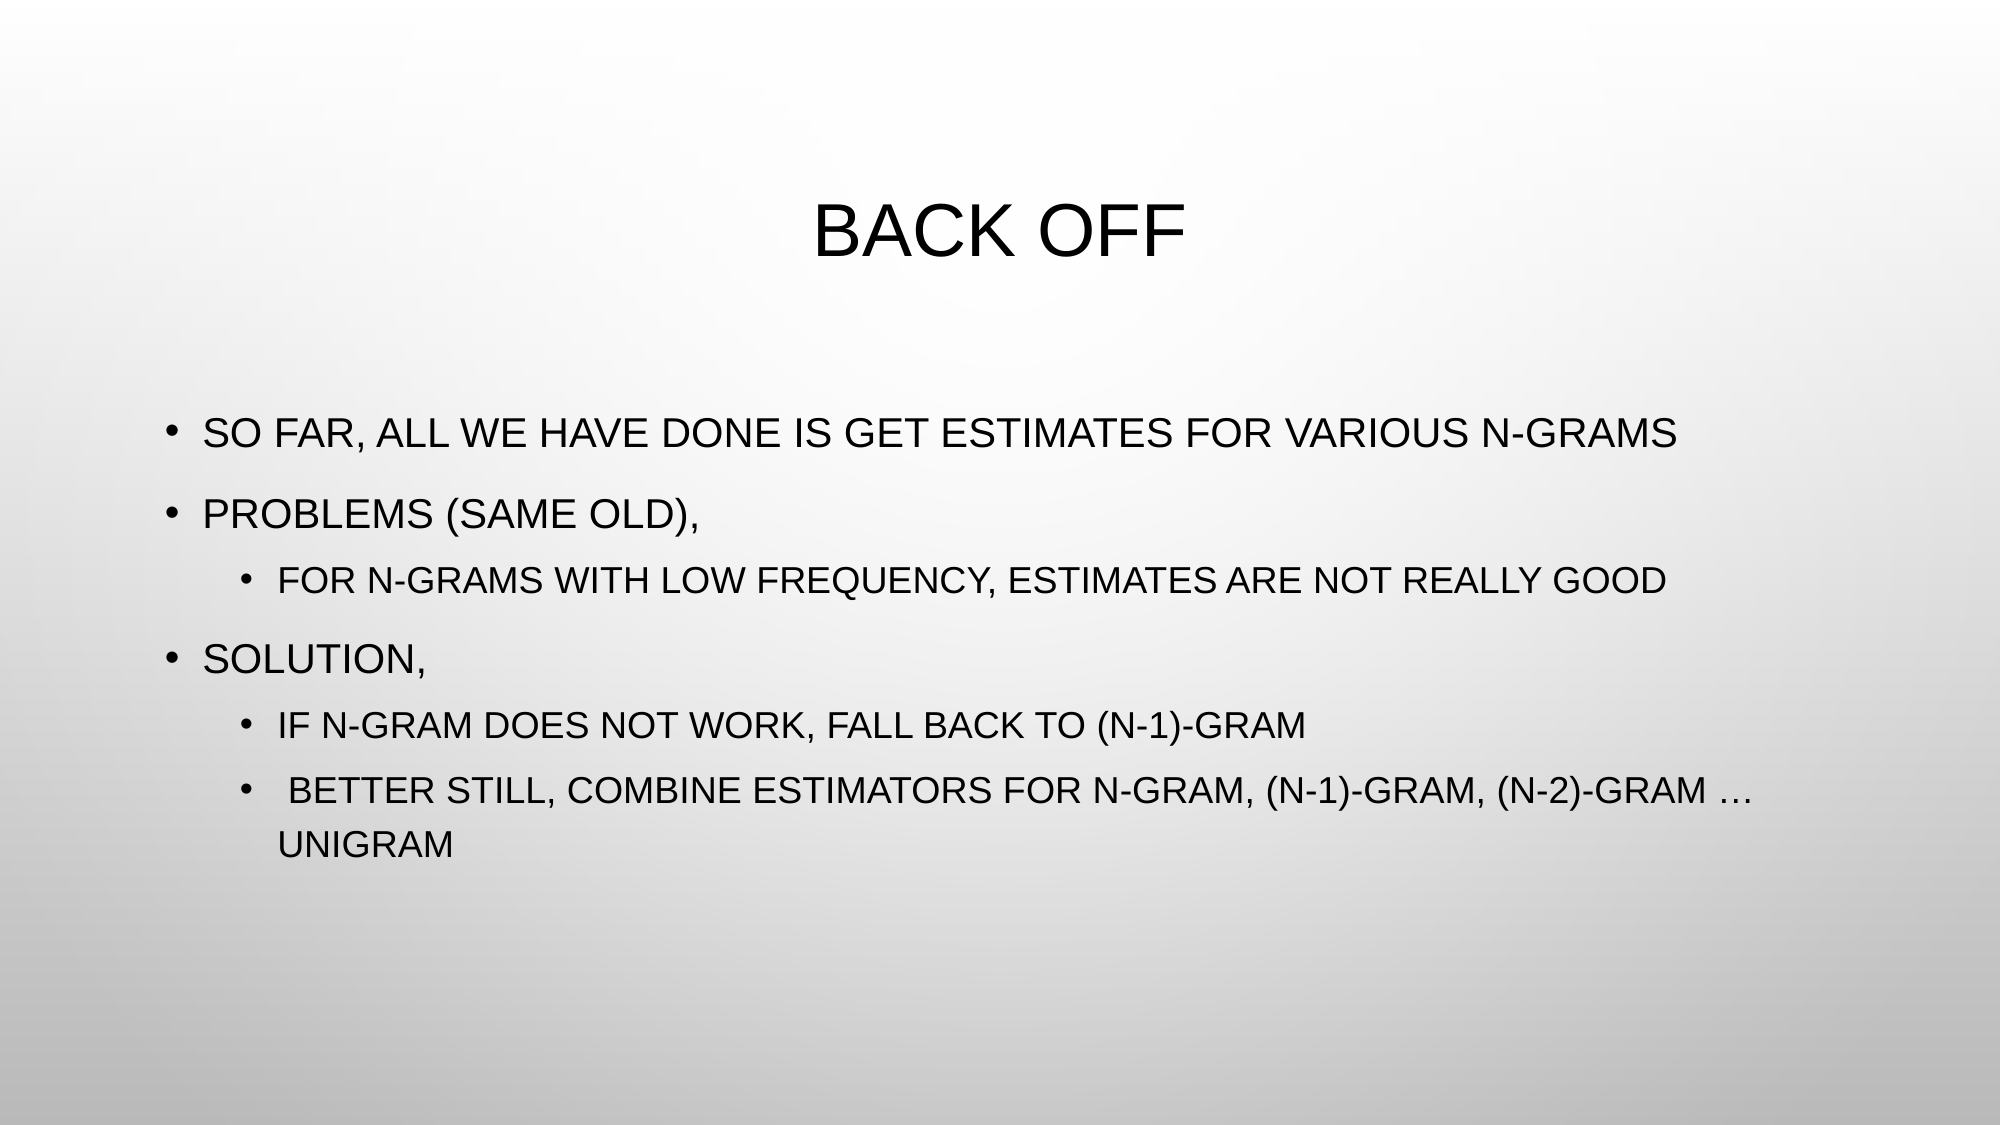

# Back off
So far, all we have done is get estimates for various n-grams
Problems (Same old),
For n-grams with low frequency, estimates are not really good
Solution,
If n-gram does not work, fall back to (n-1)-gram
 Better still, combine estimators for n-gram, (n-1)-gram, (n-2)-gram … unigram